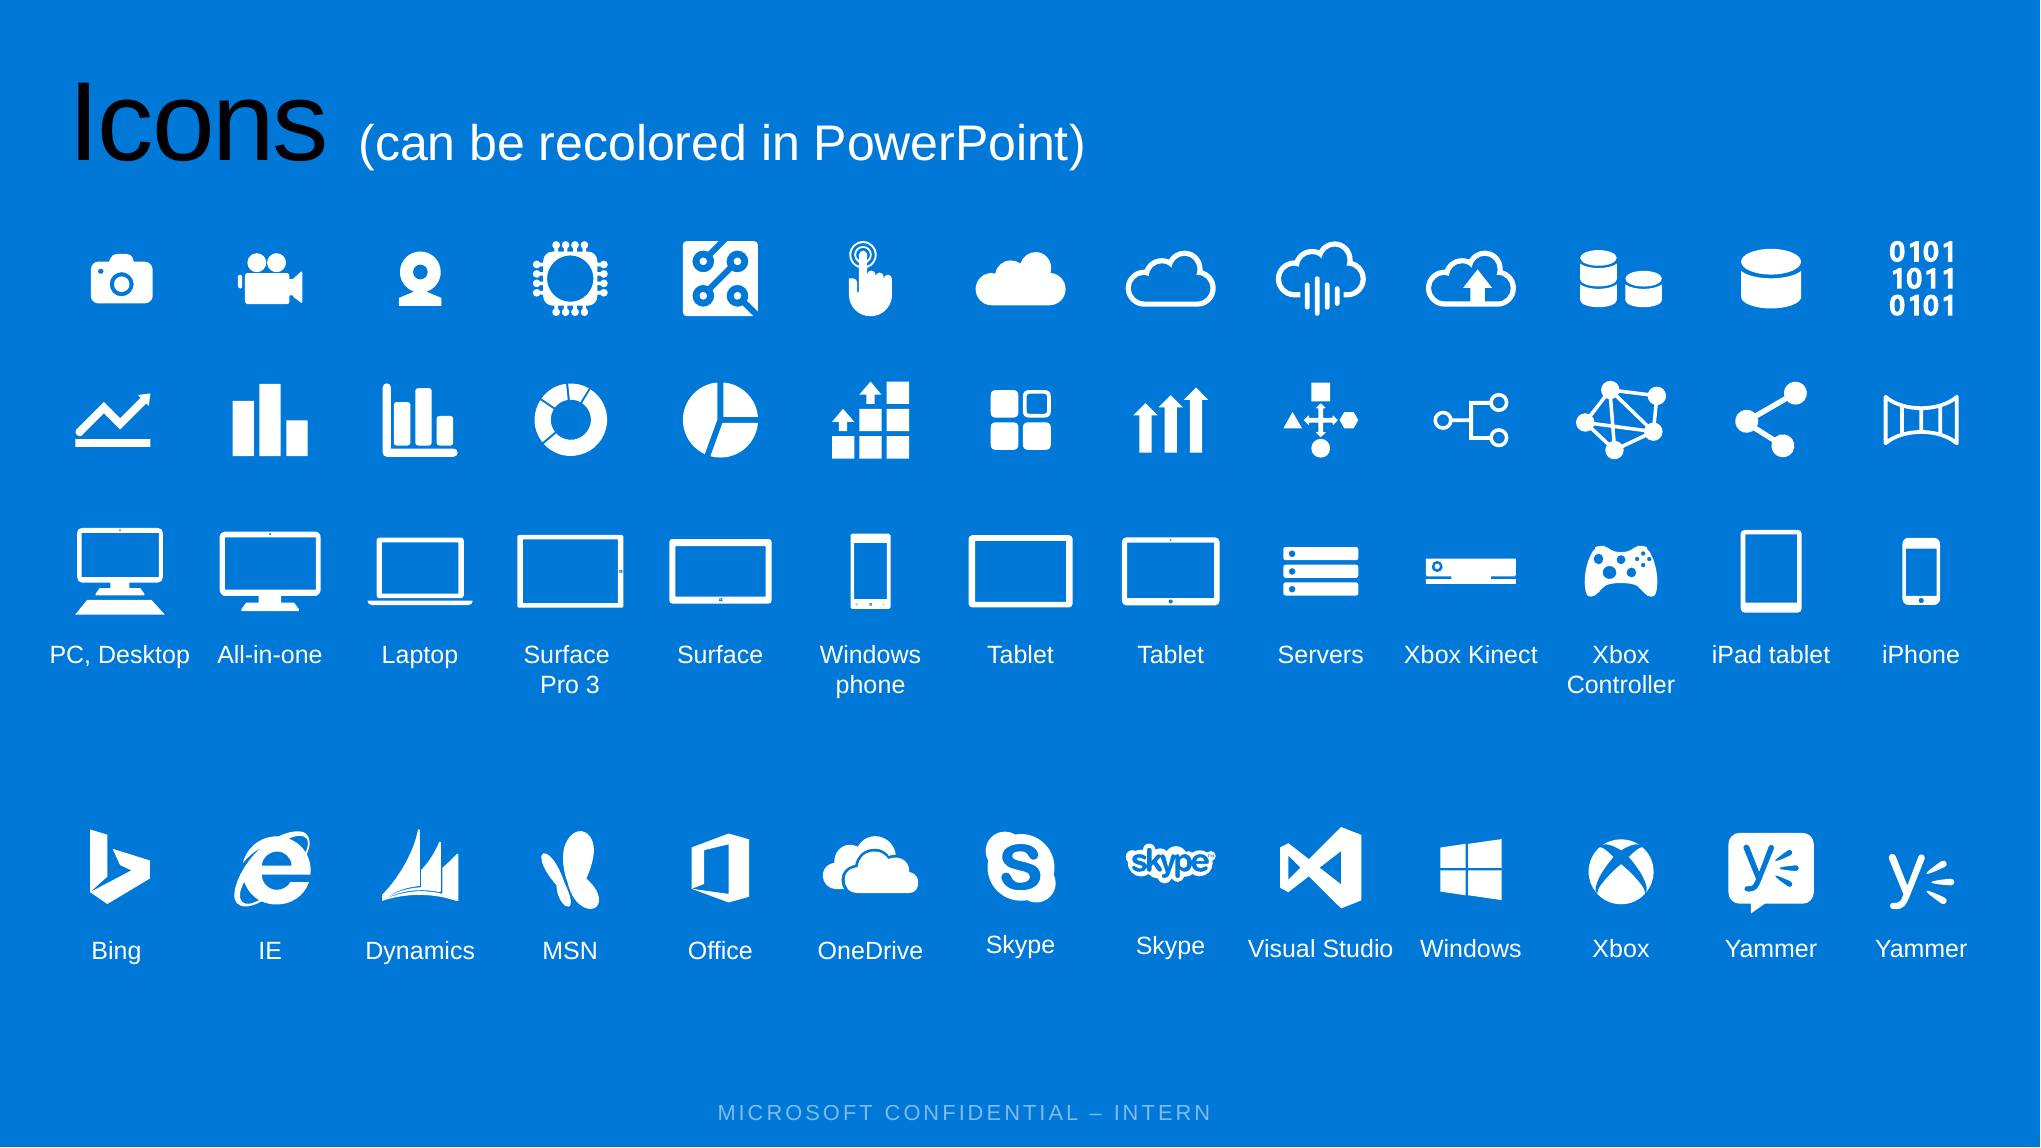

# Icons (can be recolored in PowerPoint)

PC, Desktop
All-in-one
Laptop
Surface
Pro 3
Surface
Windows phone
Tablet
Tablet
Servers
Xbox Kinect
Xbox Controller
iPad tablet
iPhone

Skype
Skype
Visual Studio
Windows
Xbox
Yammer
Yammer
Bing
IE
Dynamics
MSN
Office
OneDrive